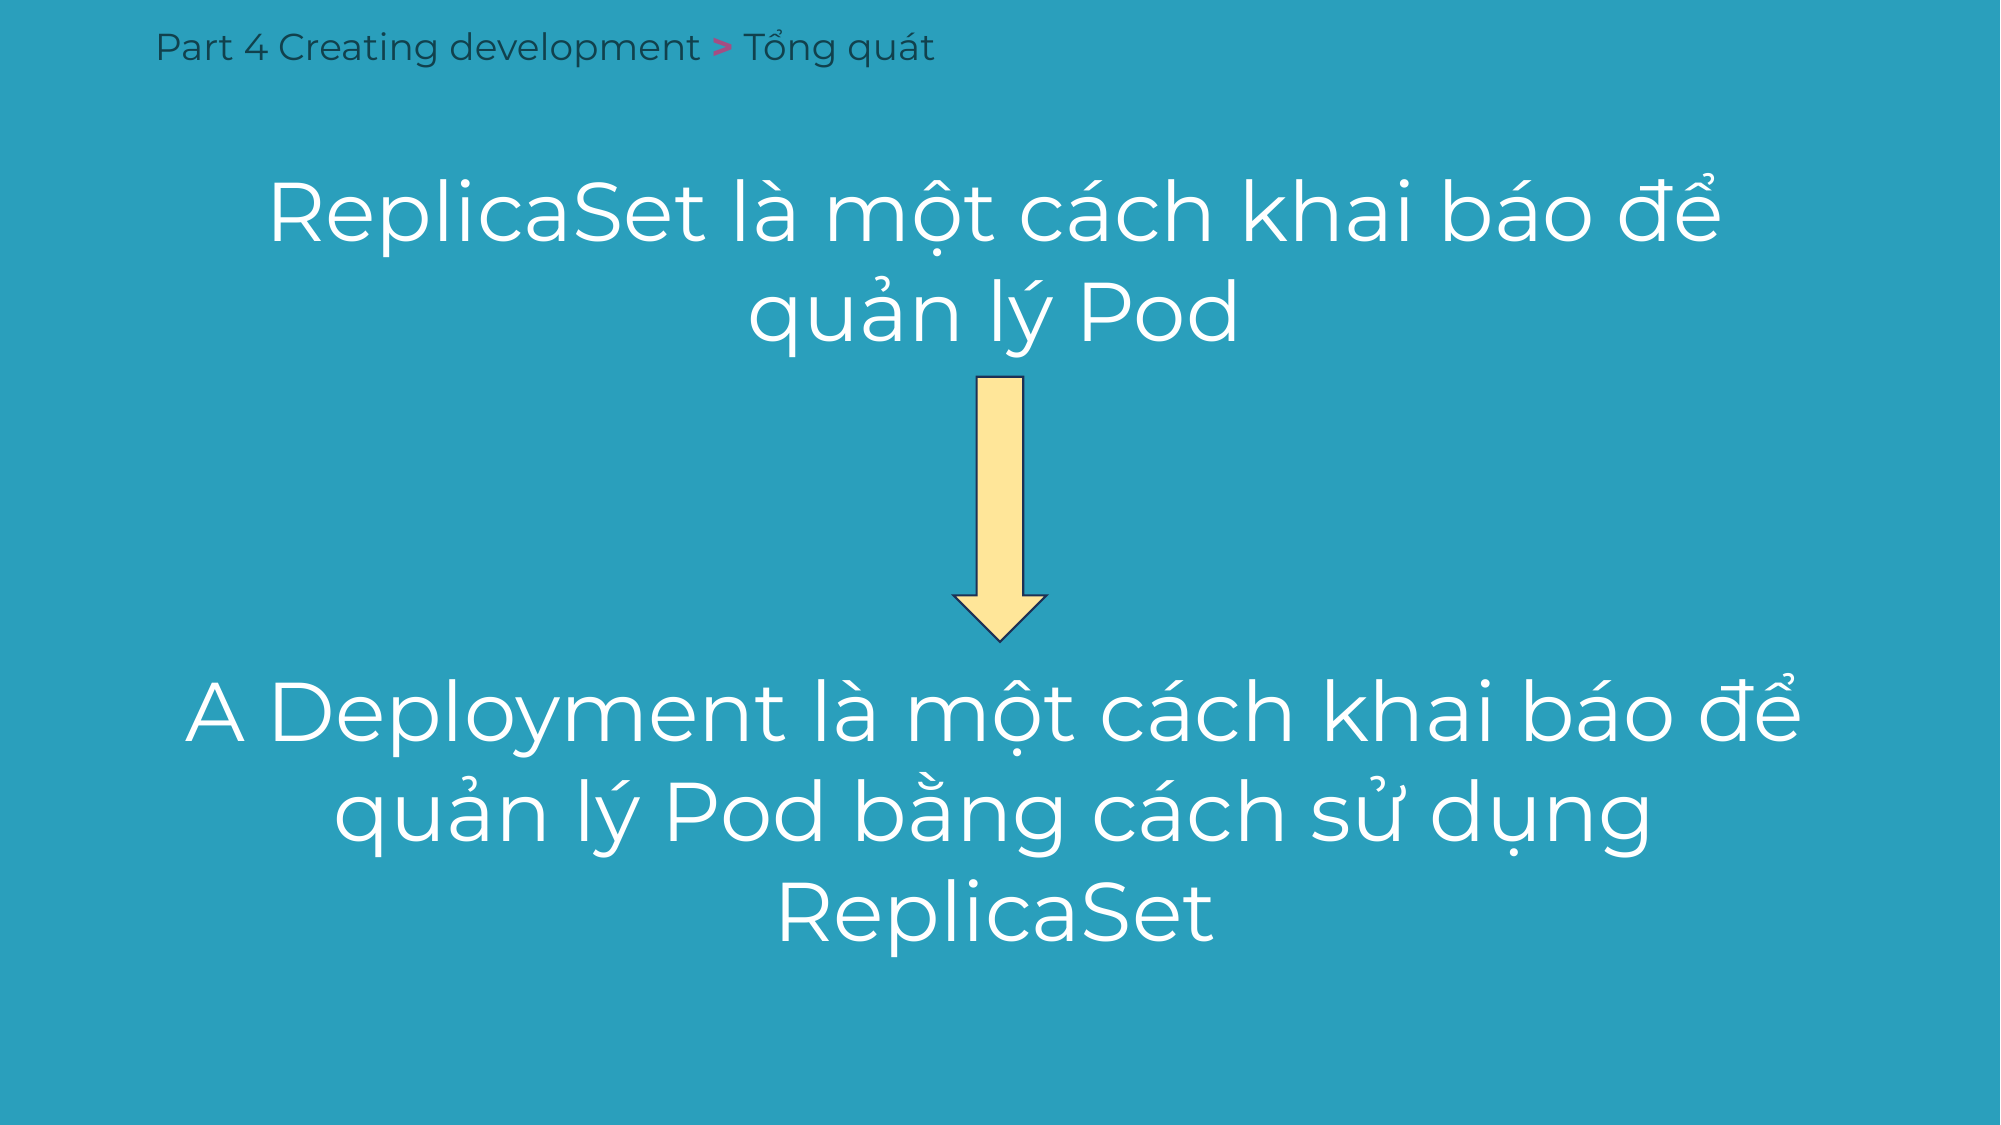

Part 4 Creating development > Tổng quát
ReplicaSet là một cách khai báo để quản lý Pod

A Deployment là một cách khai báo để quản lý Pod bằng cách sử dụng ReplicaSet